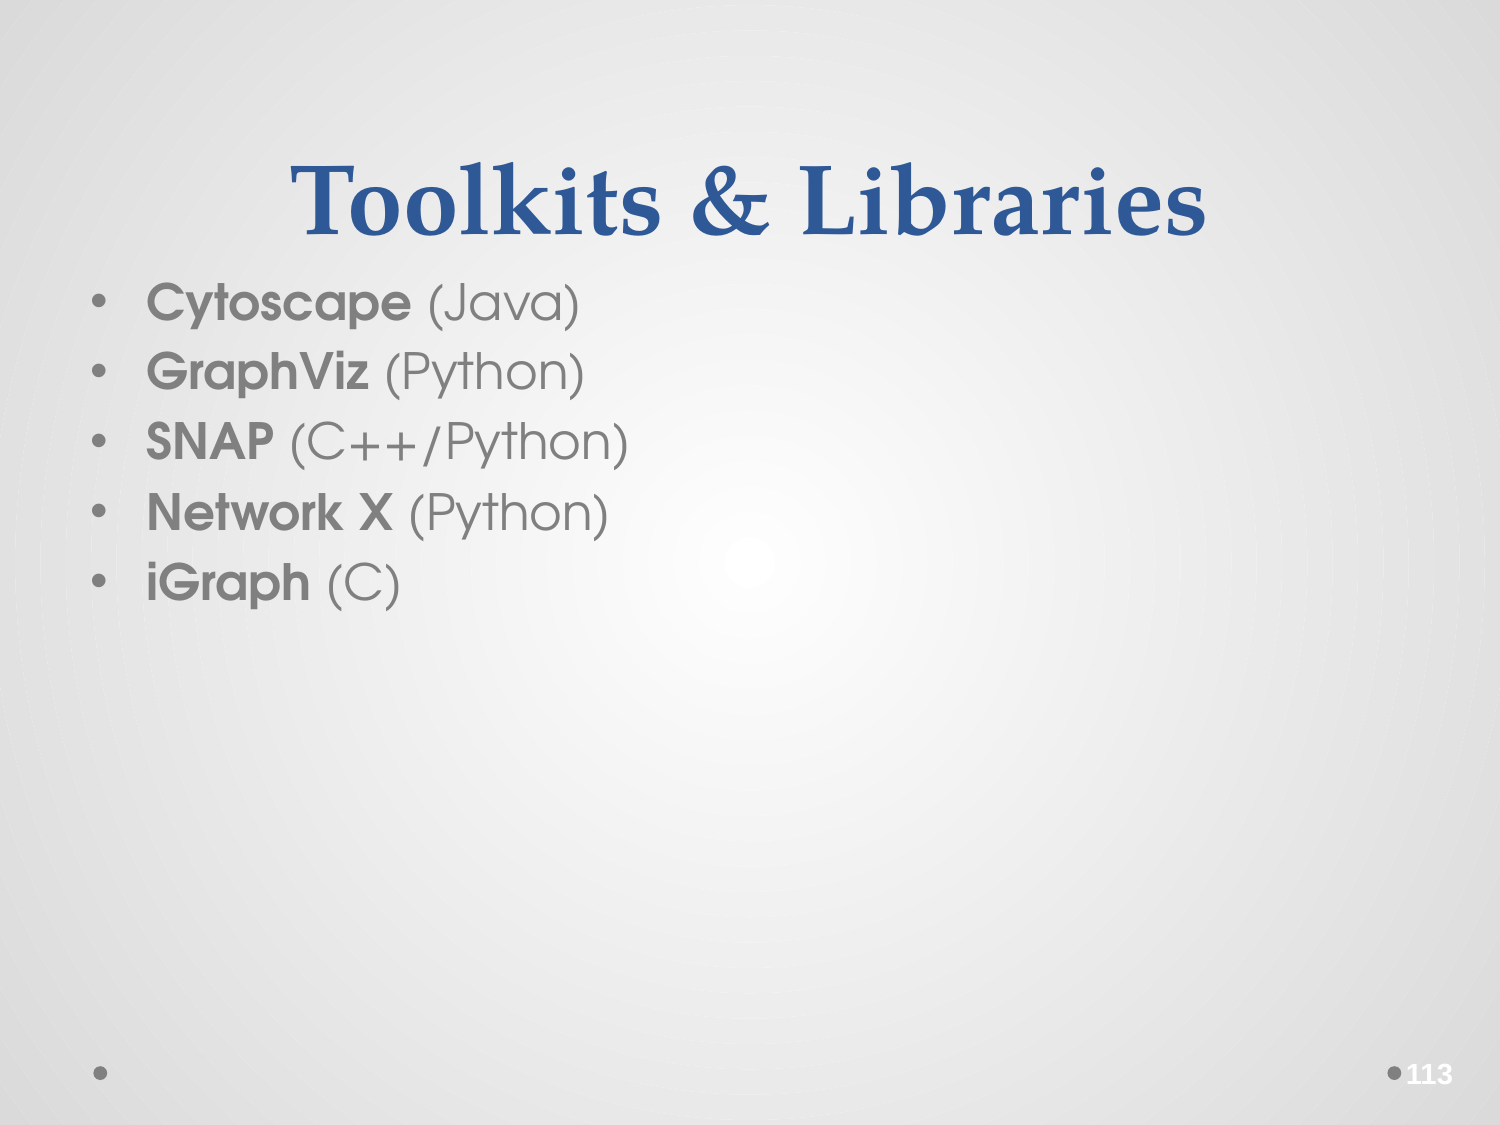

# Toolkits & Libraries
Cytoscape (Java)
GraphViz (Python)
SNAP (C++/Python)
Network X (Python)
iGraph (C)

113